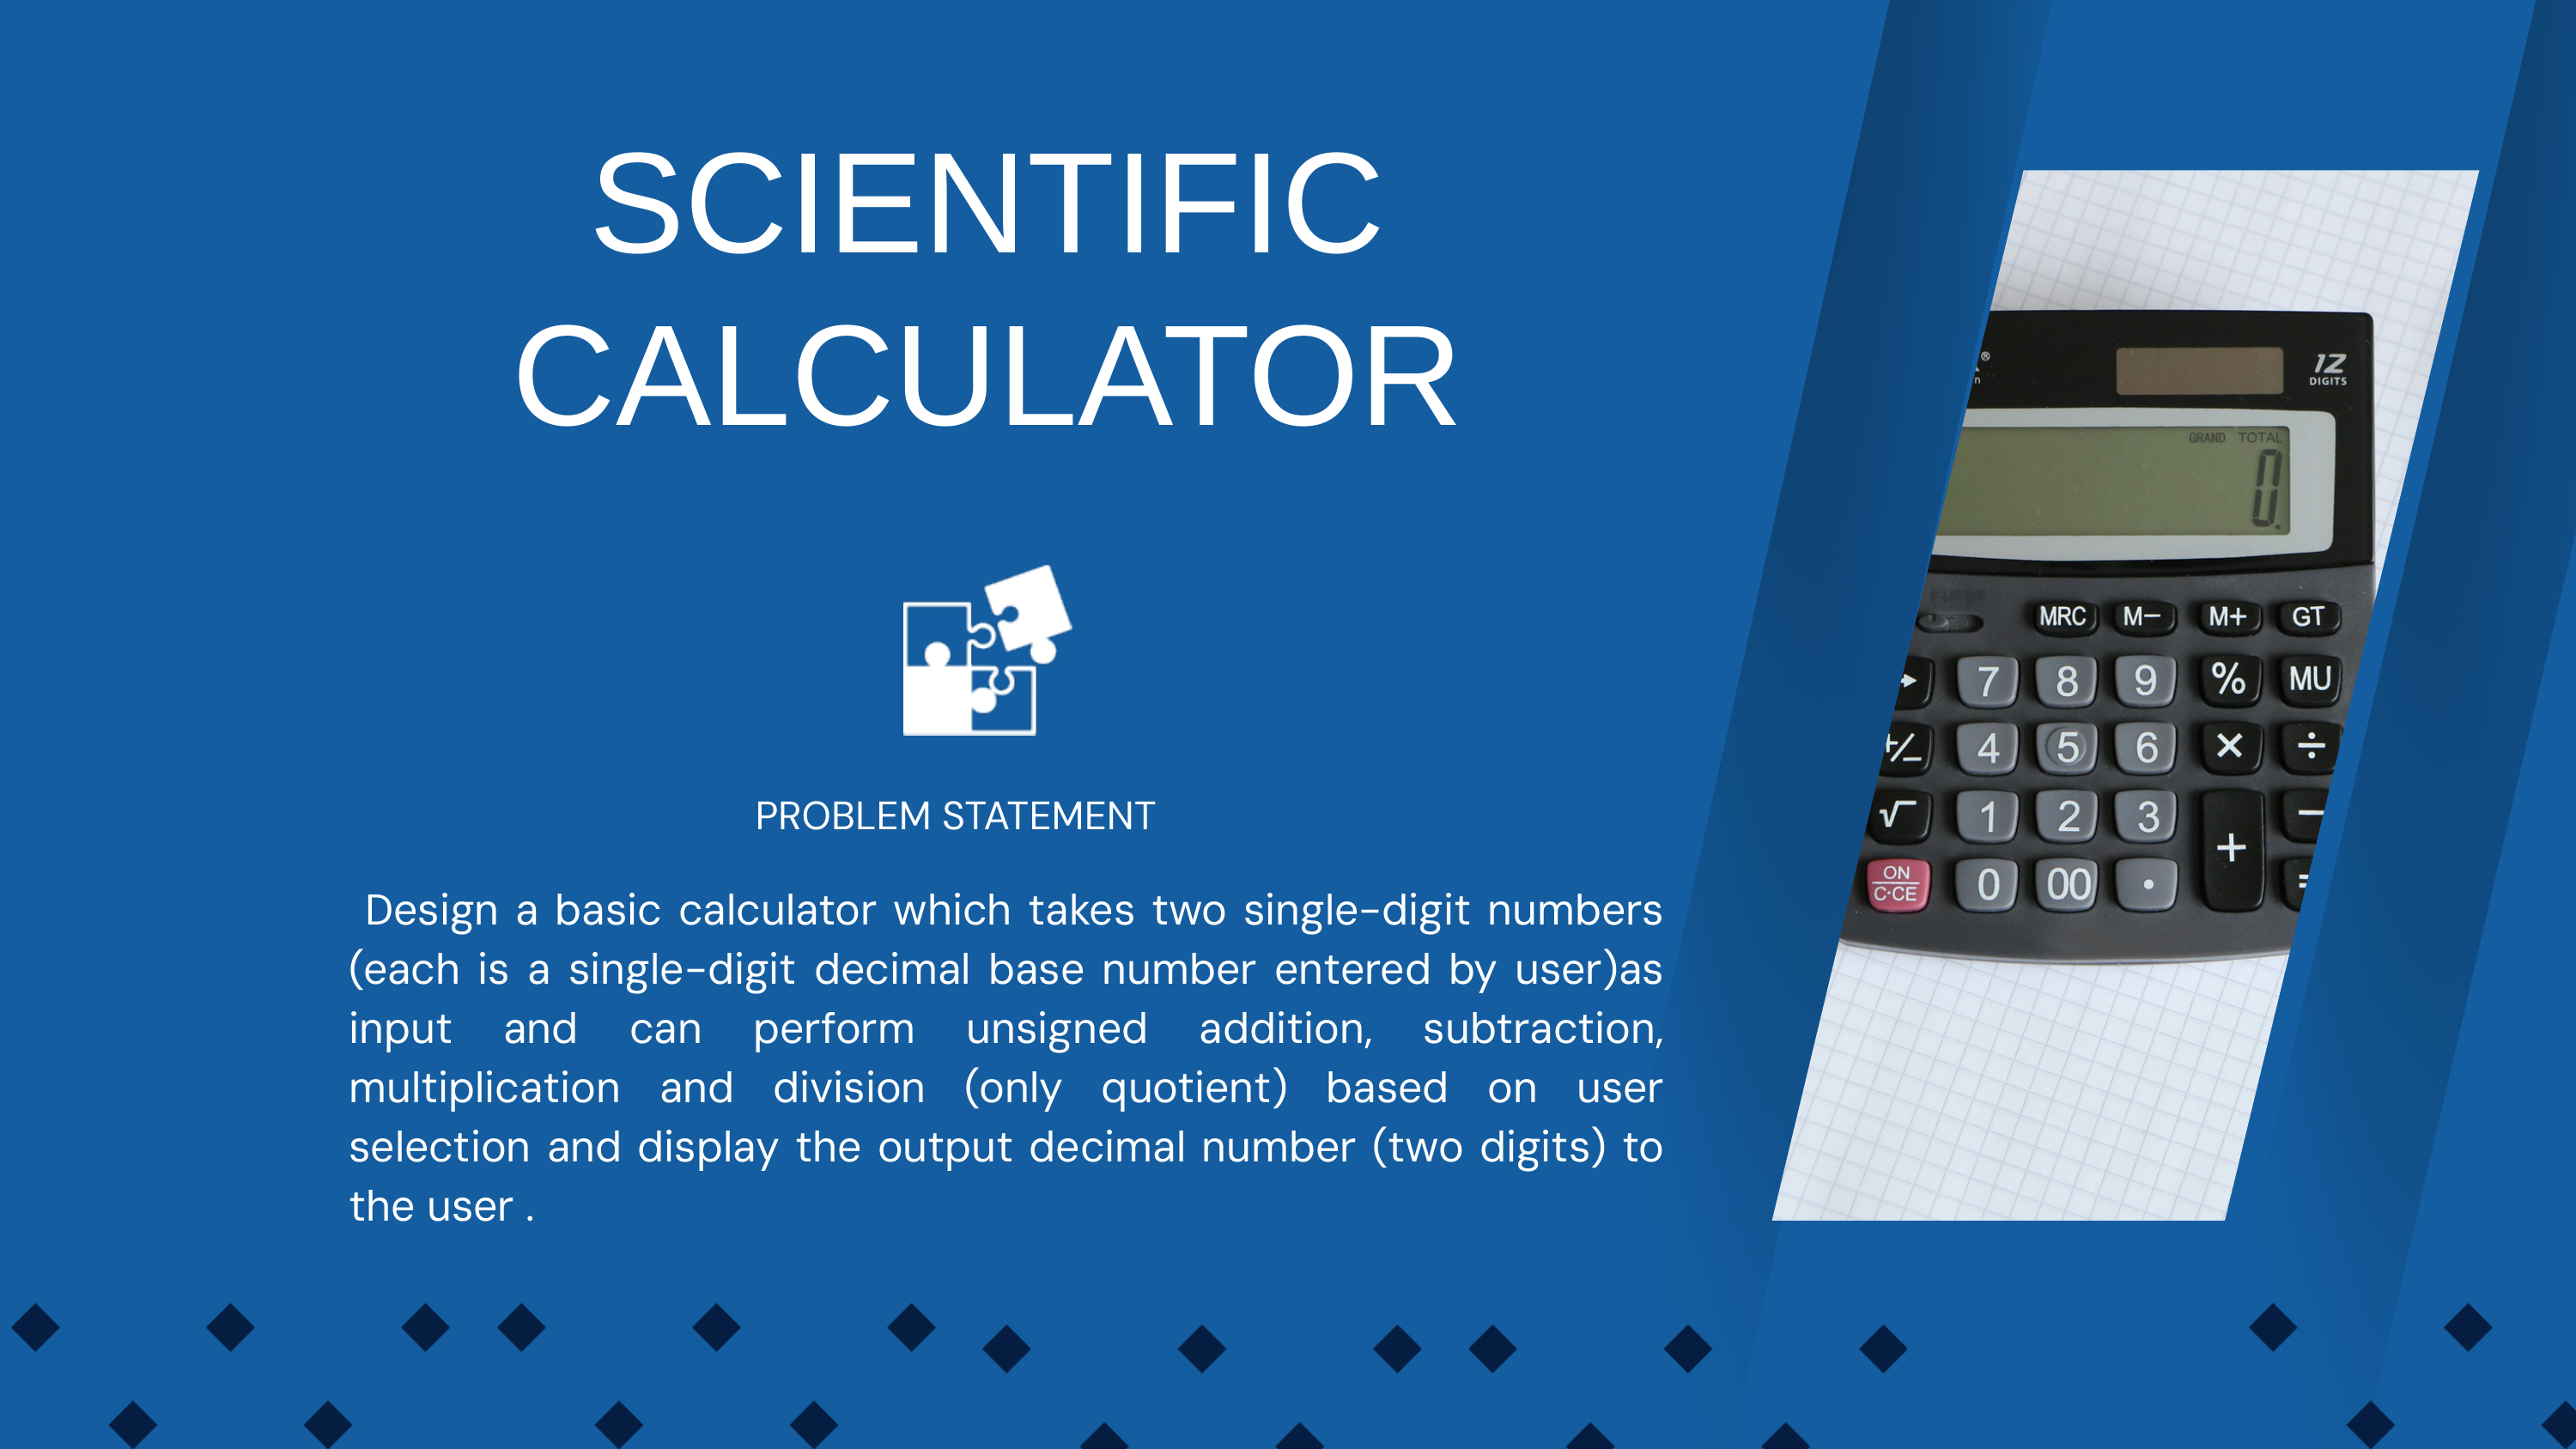

SCIENTIFIC CALCULATOR

PROBLEM STATEMENT
 Design a basic calculator which takes two single-digit numbers (each is a single-digit decimal base number entered by user)as input and can perform unsigned addition, subtraction, multiplication and division (only quotient) based on user selection and display the output decimal number (two digits) to the user .